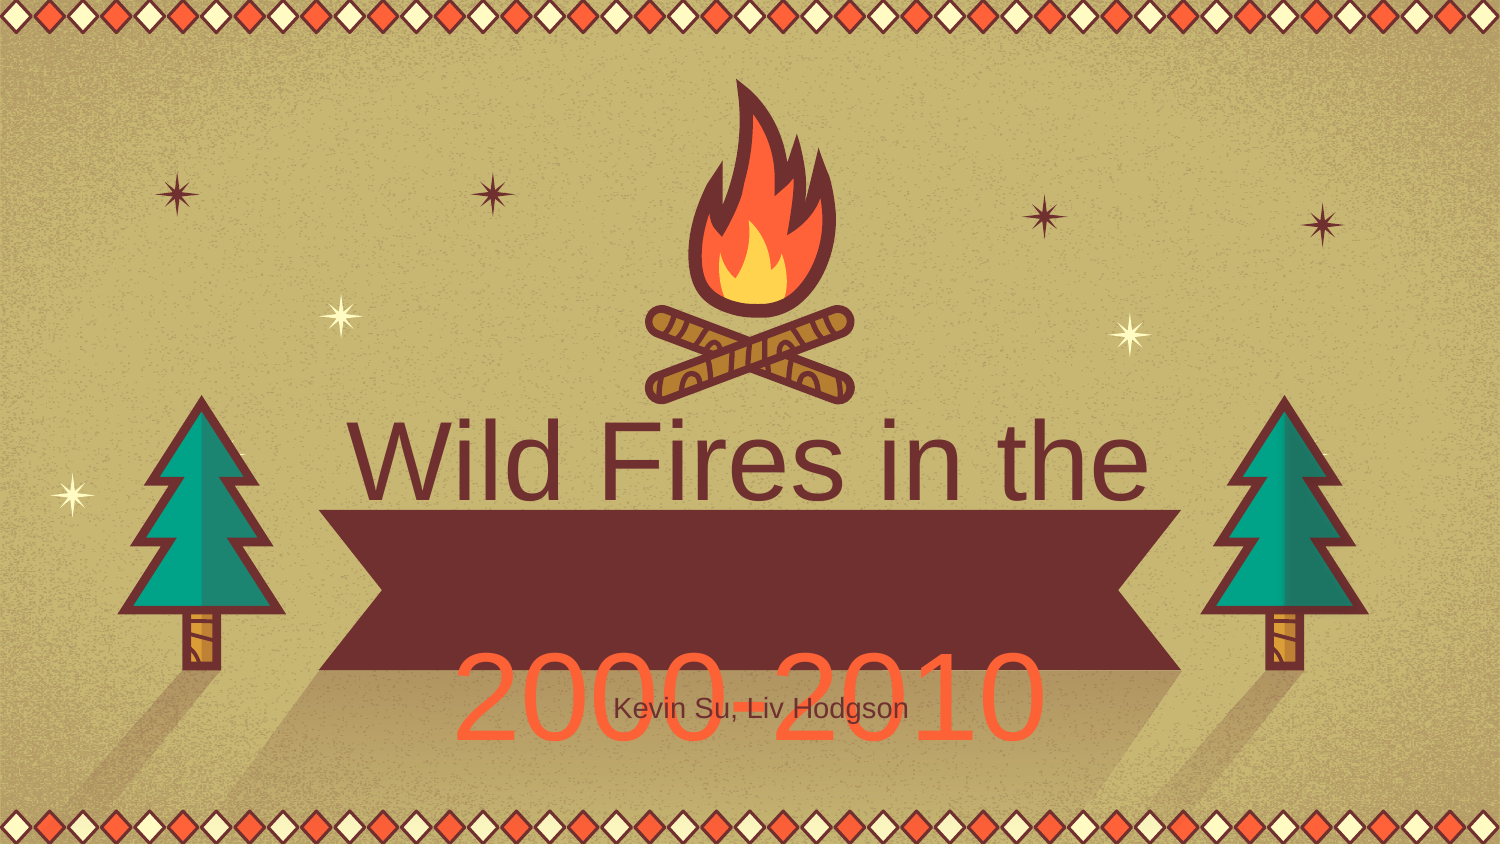

# Wild Fires in the US 2000-2010

Kevin Su, Liv Hodgson